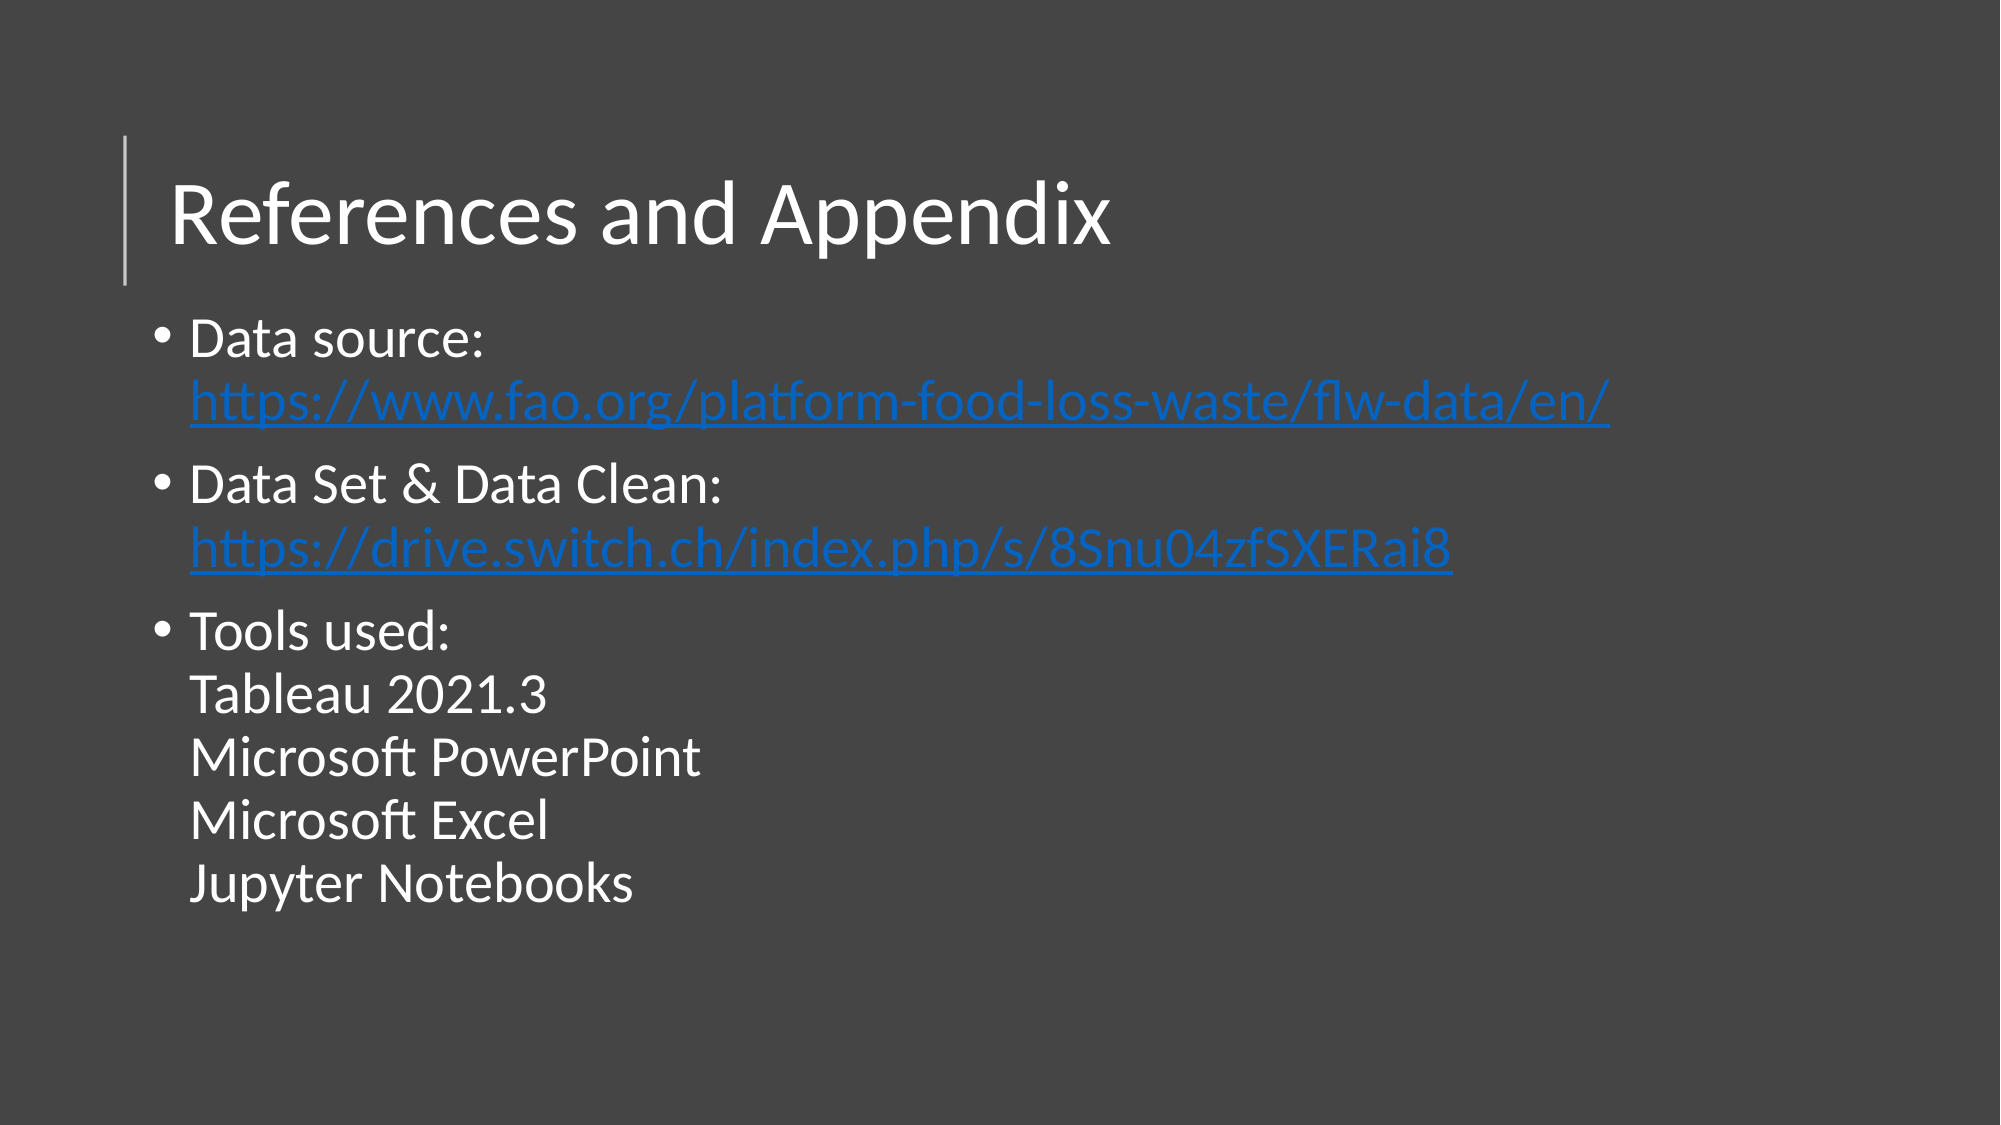

# References and Appendix
Data source:
https://www.fao.org/platform-food-loss-waste/flw-data/en/
Data Set & Data Clean:
https://drive.switch.ch/index.php/s/8Snu04zfSXERai8
Tools used:
Tableau 2021.3
Microsoft PowerPoint
Microsoft Excel
Jupyter Notebooks